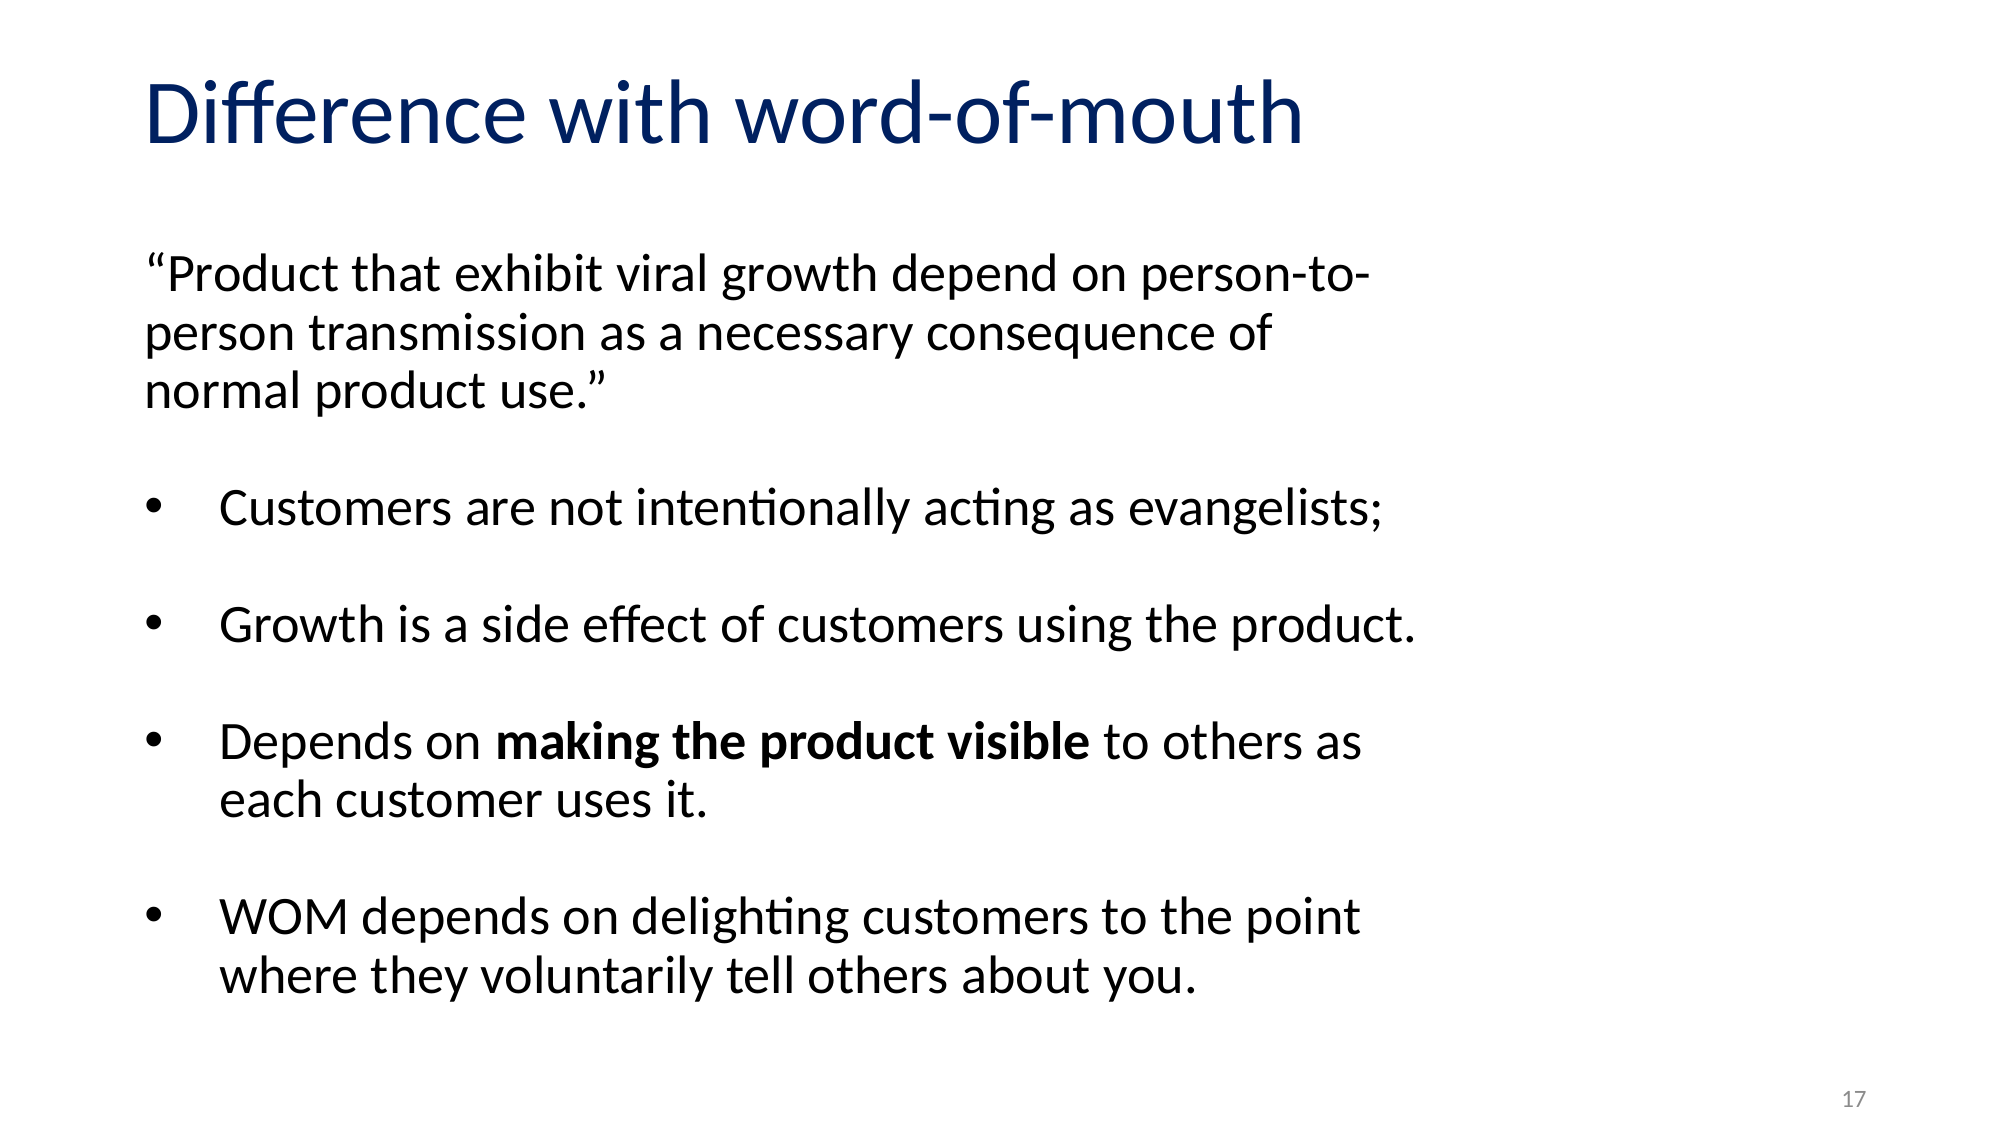

# Difference with word-of-mouth
“Product that exhibit viral growth depend on person-to-person transmission as a necessary consequence of normal product use.”

Customers are not intentionally acting as evangelists;

Growth is a side effect of customers using the product.

Depends on making the product visible to others as each customer uses it.

WOM depends on delighting customers to the point where they voluntarily tell others about you.
17
17